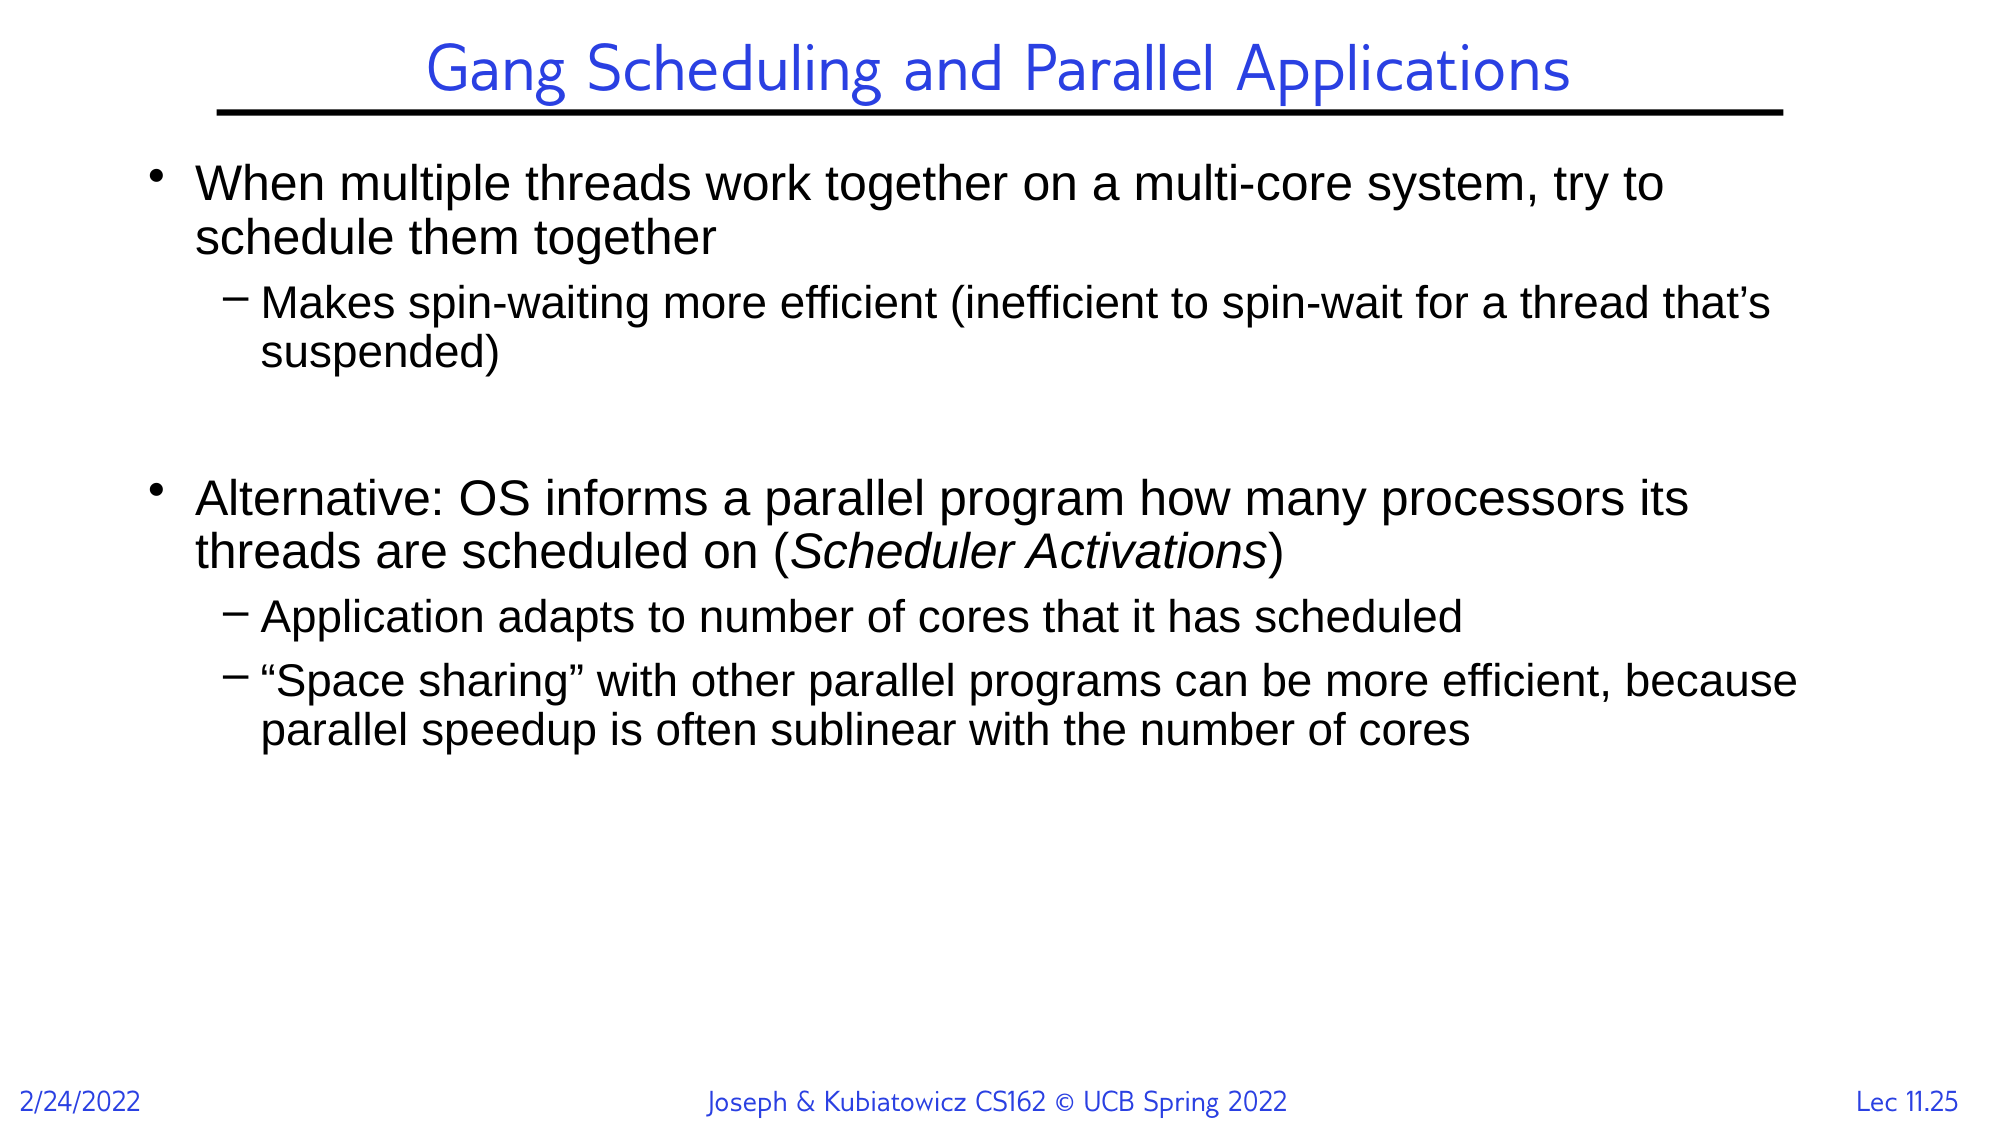

# Gang Scheduling and Parallel Applications
When multiple threads work together on a multi-core system, try to schedule them together
Makes spin-waiting more efficient (inefficient to spin-wait for a thread that’s suspended)

Alternative: OS informs a parallel program how many processors its threads are scheduled on (Scheduler Activations)
Application adapts to number of cores that it has scheduled
“Space sharing” with other parallel programs can be more efficient, because parallel speedup is often sublinear with the number of cores